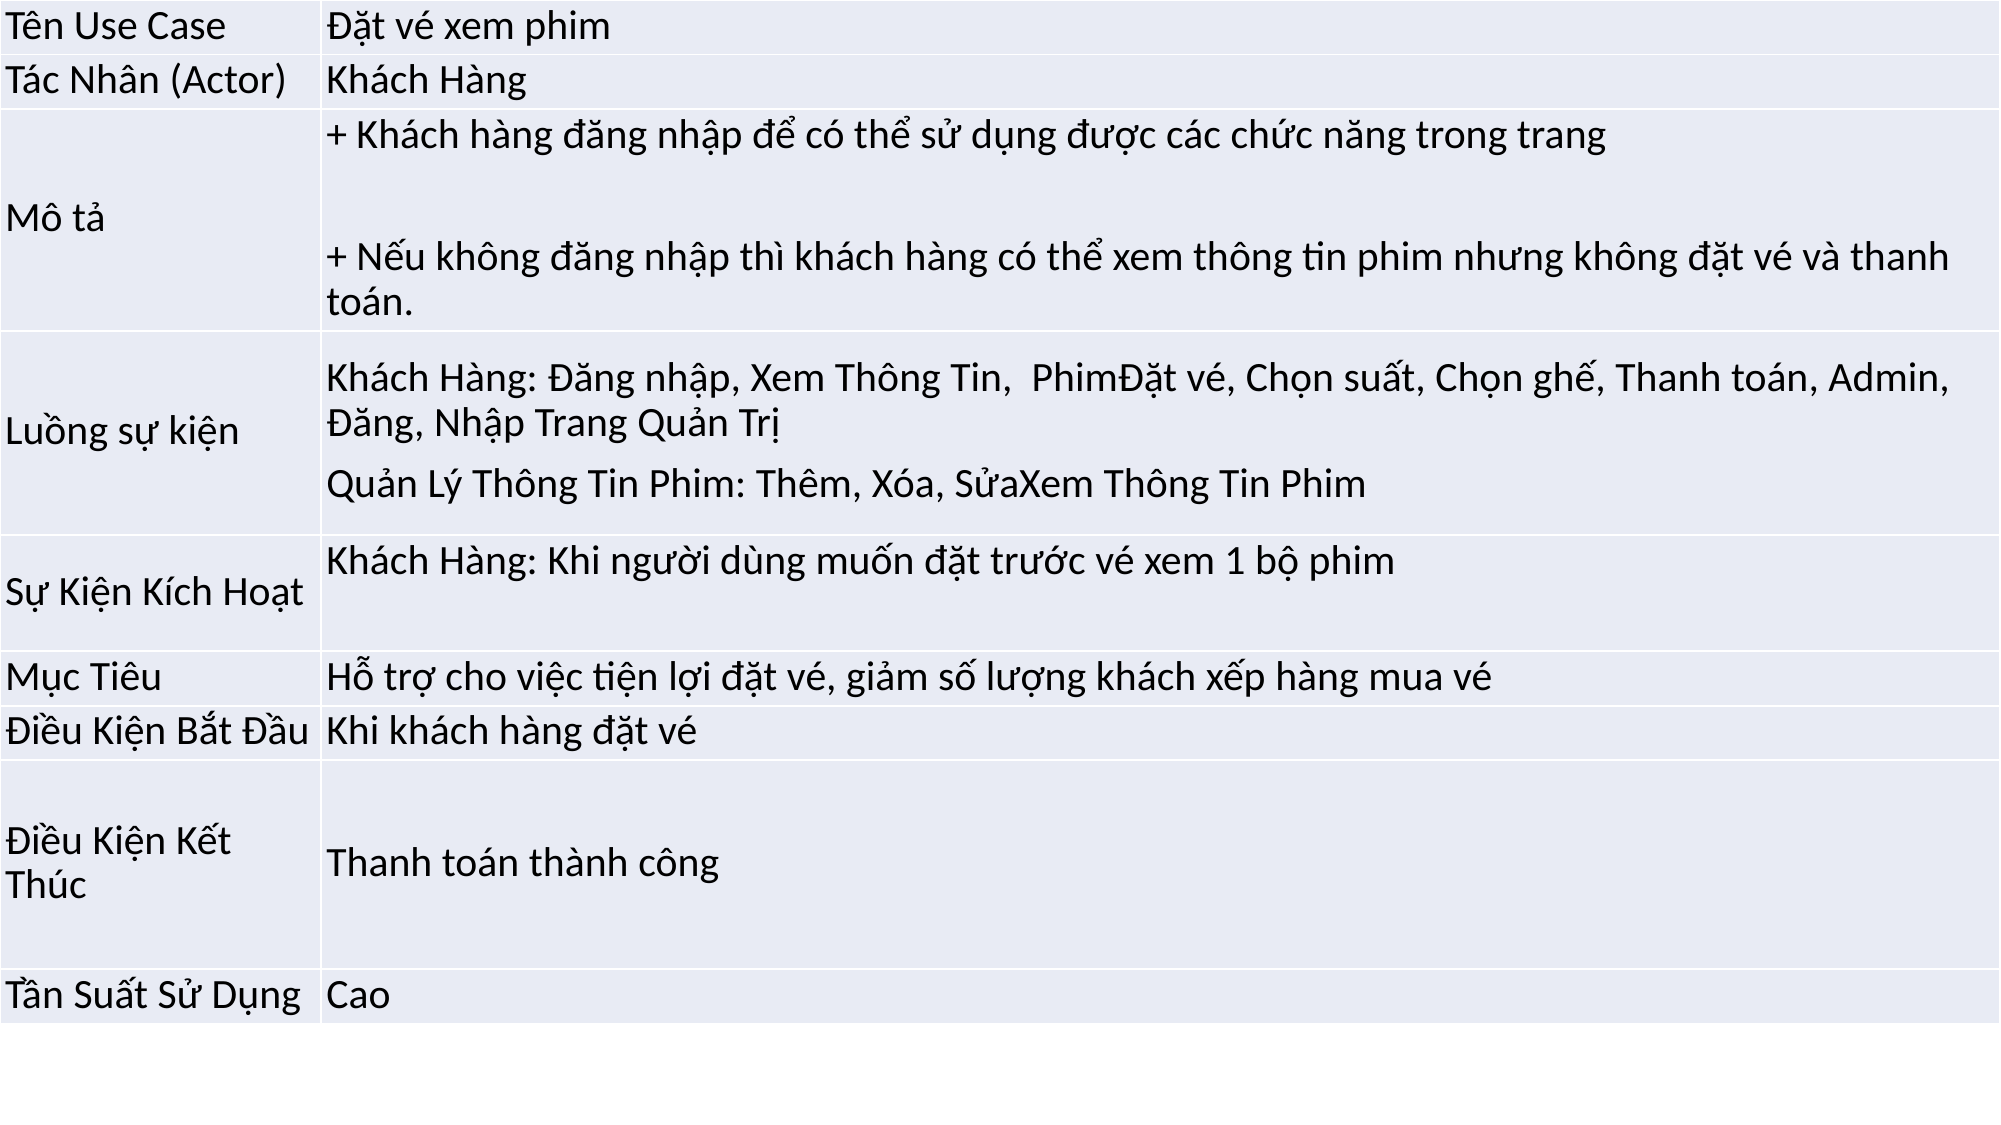

| Tên Use Case | Đặt vé xem phim |
| --- | --- |
| Tác Nhân (Actor) | Khách Hàng |
| Mô tả | + Khách hàng đăng nhập để có thể sử dụng được các chức năng trong trang   + Nếu không đăng nhập thì khách hàng có thể xem thông tin phim nhưng không đặt vé và thanh toán. |
| Luồng sự kiện | Khách Hàng: Đăng nhập, Xem Thông Tin, PhimĐặt vé, Chọn suất, Chọn ghế, Thanh toán, Admin, Đăng, Nhập Trang Quản Trị Quản Lý Thông Tin Phim: Thêm, Xóa, SửaXem Thông Tin Phim |
| Sự Kiện Kích Hoạt | Khách Hàng: Khi người dùng muốn đặt trước vé xem 1 bộ phim |
| Mục Tiêu | Hỗ trợ cho việc tiện lợi đặt vé, giảm số lượng khách xếp hàng mua vé |
| Điều Kiện Bắt Đầu | Khi khách hàng đặt vé |
| Điều Kiện Kết Thúc | Thanh toán thành công |
| Tần Suất Sử Dụng | Cao |